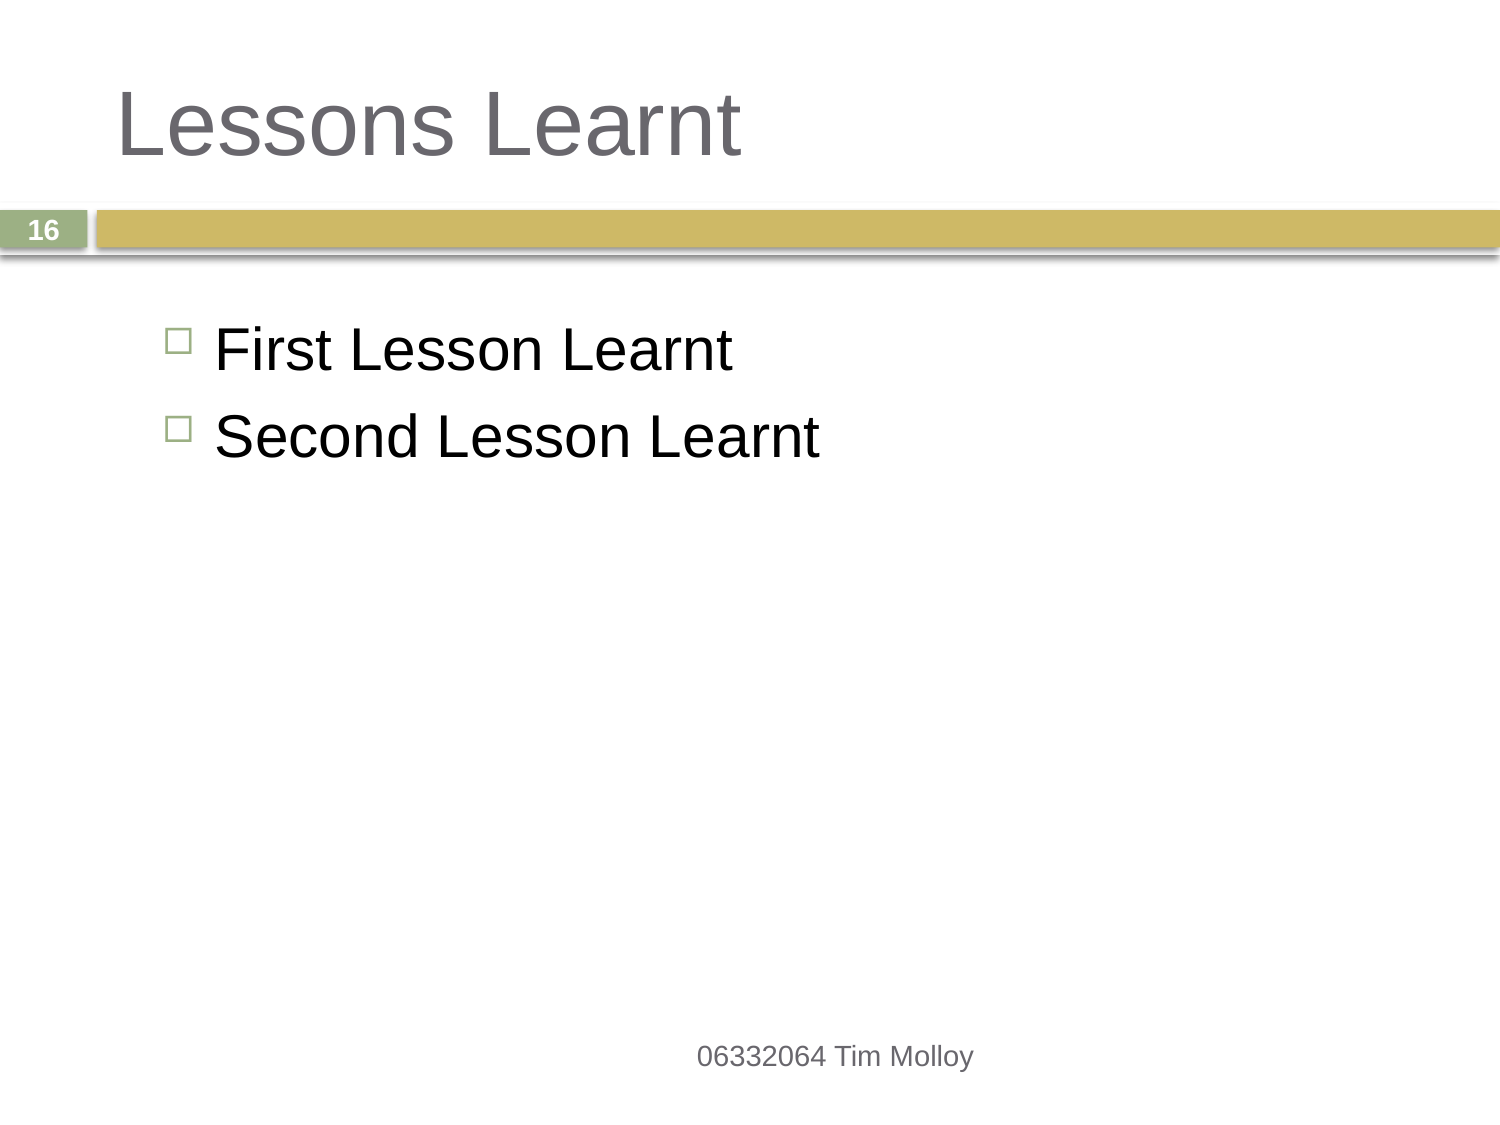

# Lessons Learnt
16
First Lesson Learnt
Second Lesson Learnt

06332064 Tim Molloy